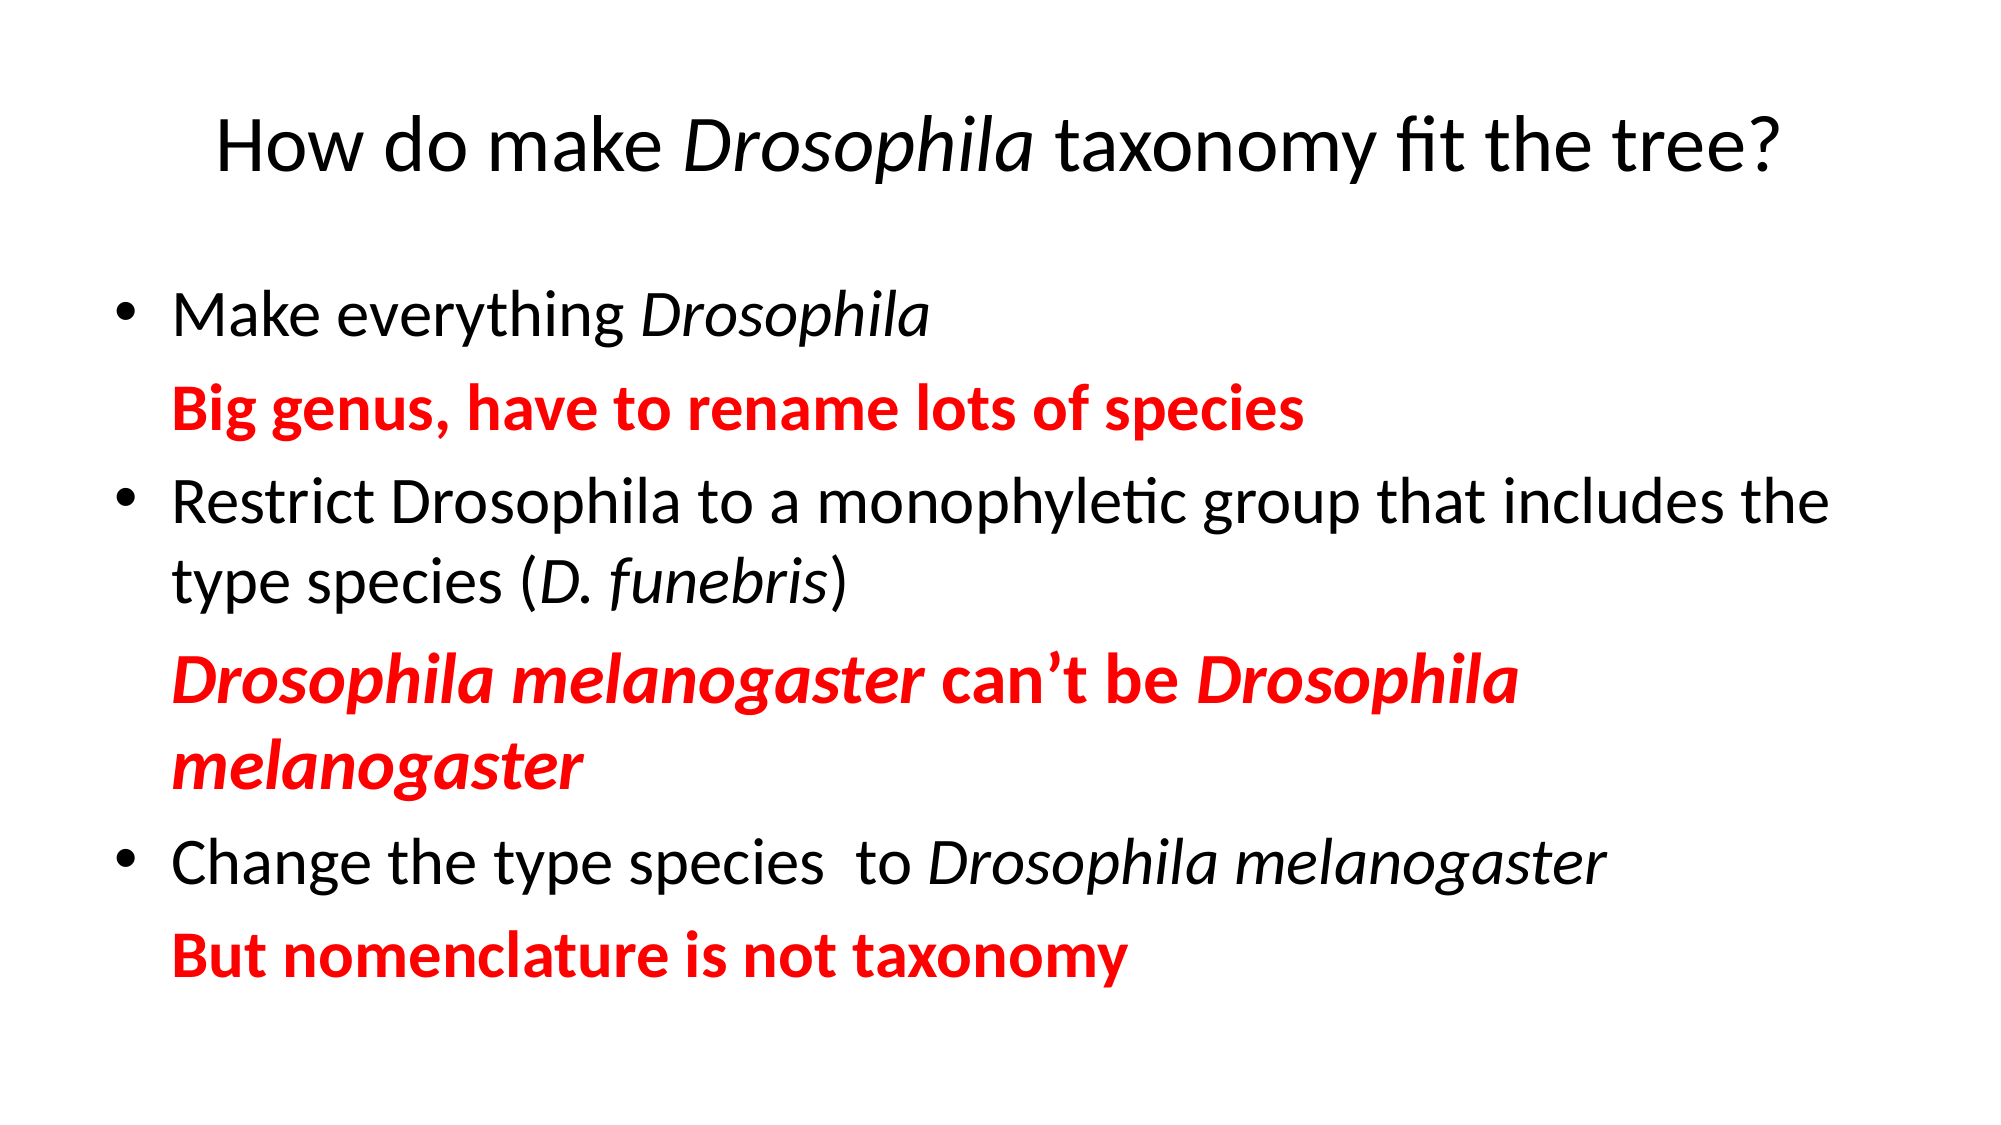

# How do make Drosophila taxonomy fit the tree?
Make everything Drosophila
	Big genus, have to rename lots of species
Restrict Drosophila to a monophyletic group that includes the type species (D. funebris)
	Drosophila melanogaster can’t be Drosophila melanogaster
Change the type species  to Drosophila melanogaster
	But nomenclature is not taxonomy